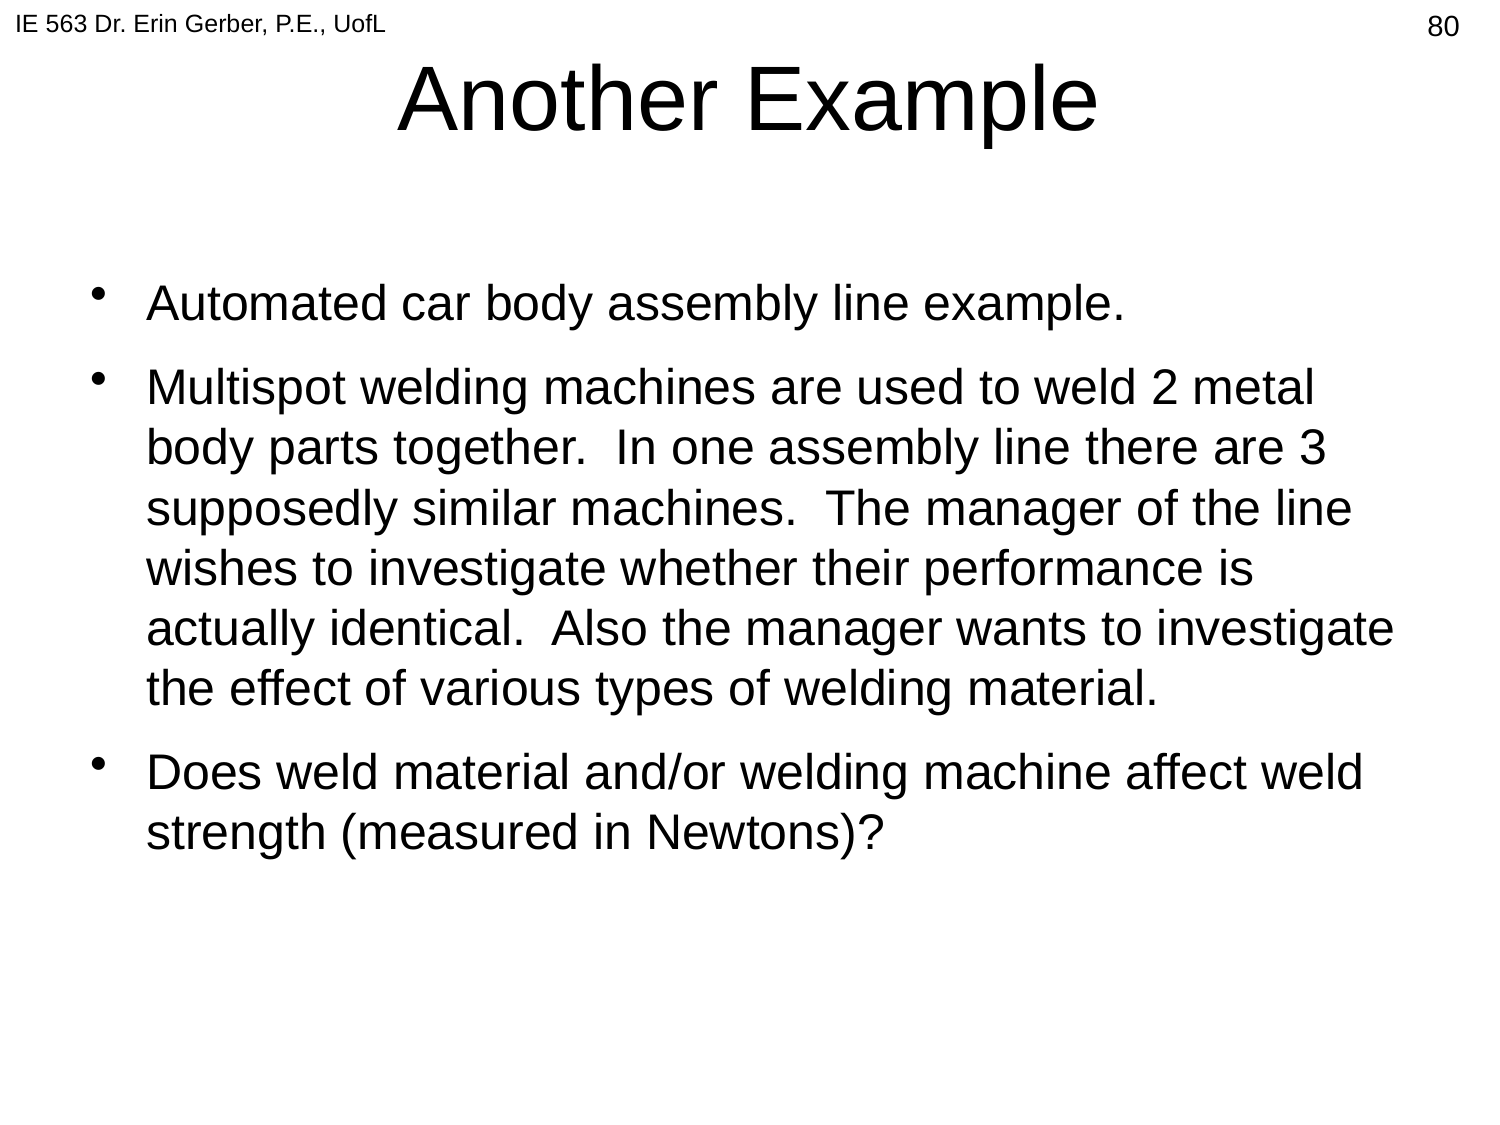

IE 563 Dr. Erin Gerber, P.E., UofL
# Another Example
80
Automated car body assembly line example.
Multispot welding machines are used to weld 2 metal body parts together.  In one assembly line there are 3 supposedly similar machines.  The manager of the line wishes to investigate whether their performance is actually identical.  Also the manager wants to investigate the effect of various types of welding material.
Does weld material and/or welding machine affect weld strength (measured in Newtons)?